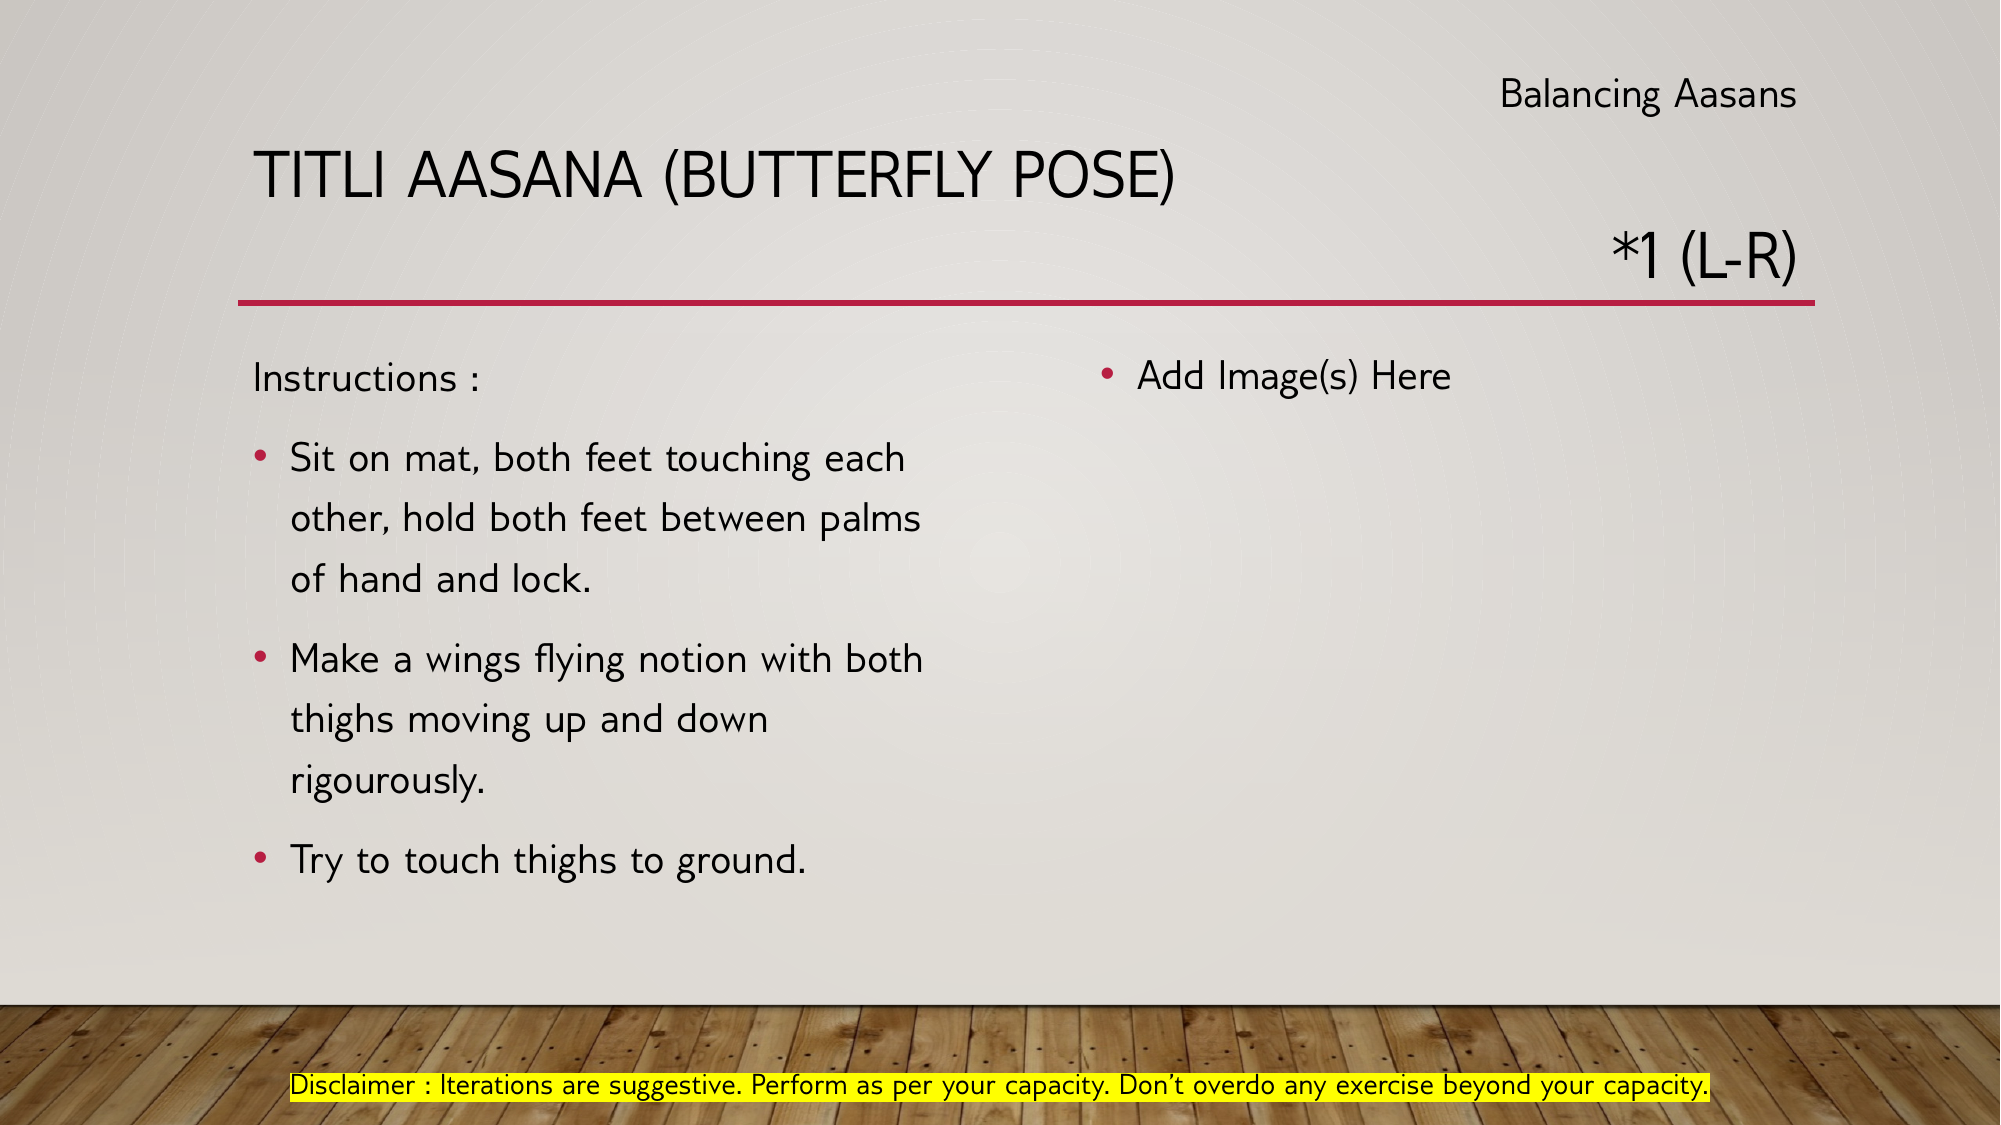

Balancing Aasans
# Titli aasana (Butterfly Pose)
*1 (L-R)
Add Image(s) Here

Instructions :
Sit on mat, both feet touching each other, hold both feet between palms of hand and lock.
Make a wings flying notion with both thighs moving up and down rigourously.
Try to touch thighs to ground.
Disclaimer : Iterations are suggestive. Perform as per your capacity. Don’t overdo any exercise beyond your capacity.